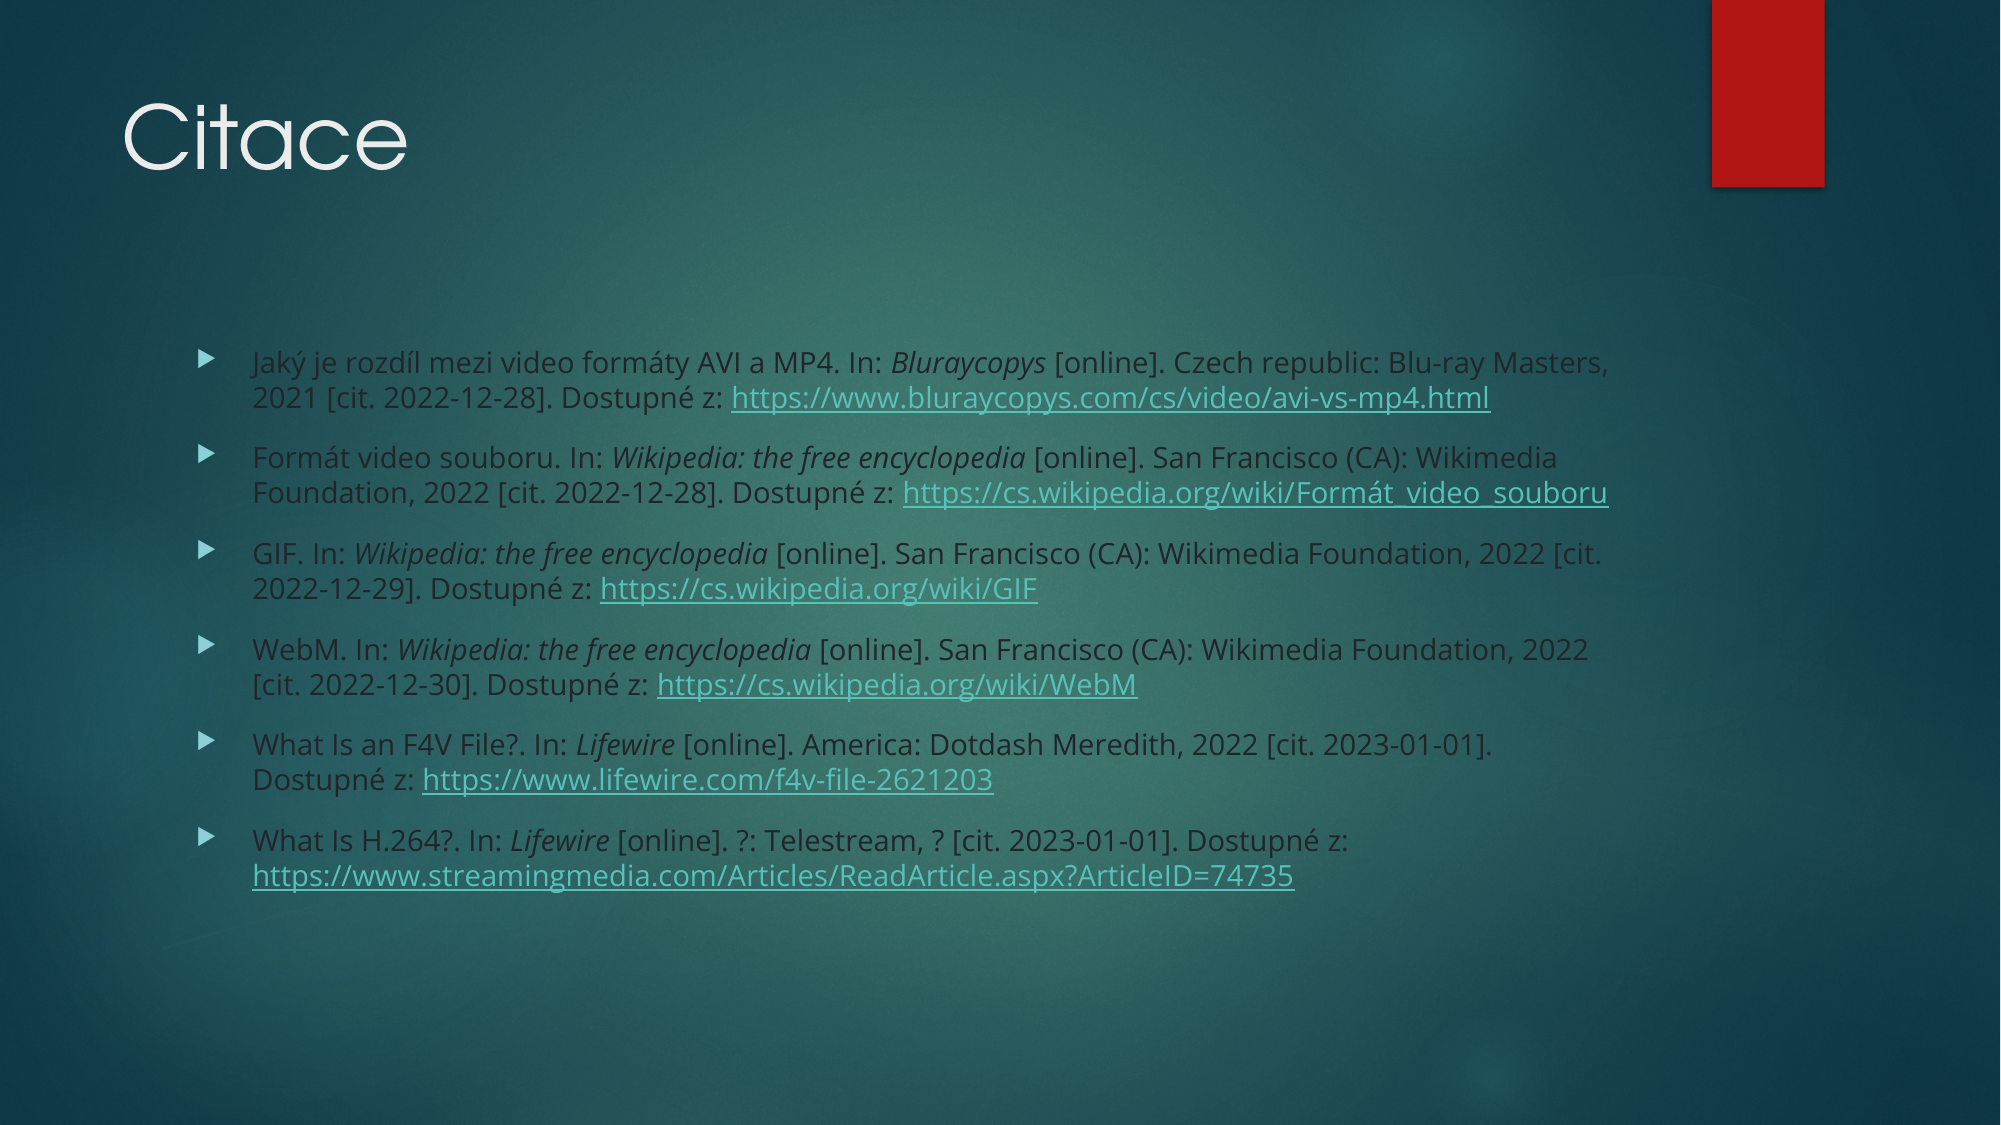

# Citace
Jaký je rozdíl mezi video formáty AVI a MP4. In: Bluraycopys [online]. Czech republic: Blu-ray Masters, 2021 [cit. 2022-12-28]. Dostupné z: https://www.bluraycopys.com/cs/video/avi-vs-mp4.html
Formát video souboru. In: Wikipedia: the free encyclopedia [online]. San Francisco (CA): Wikimedia Foundation, 2022 [cit. 2022-12-28]. Dostupné z: https://cs.wikipedia.org/wiki/Formát_video_souboru
GIF. In: Wikipedia: the free encyclopedia [online]. San Francisco (CA): Wikimedia Foundation, 2022 [cit. 2022-12-29]. Dostupné z: https://cs.wikipedia.org/wiki/GIF
WebM. In: Wikipedia: the free encyclopedia [online]. San Francisco (CA): Wikimedia Foundation, 2022 [cit. 2022-12-30]. Dostupné z: https://cs.wikipedia.org/wiki/WebM
What Is an F4V File?. In: Lifewire [online]. America: Dotdash Meredith, 2022 [cit. 2023-01-01]. Dostupné z: https://www.lifewire.com/f4v-file-2621203
What Is H.264?. In: Lifewire [online]. ?: Telestream, ? [cit. 2023-01-01]. Dostupné z: https://www.streamingmedia.com/Articles/ReadArticle.aspx?ArticleID=74735